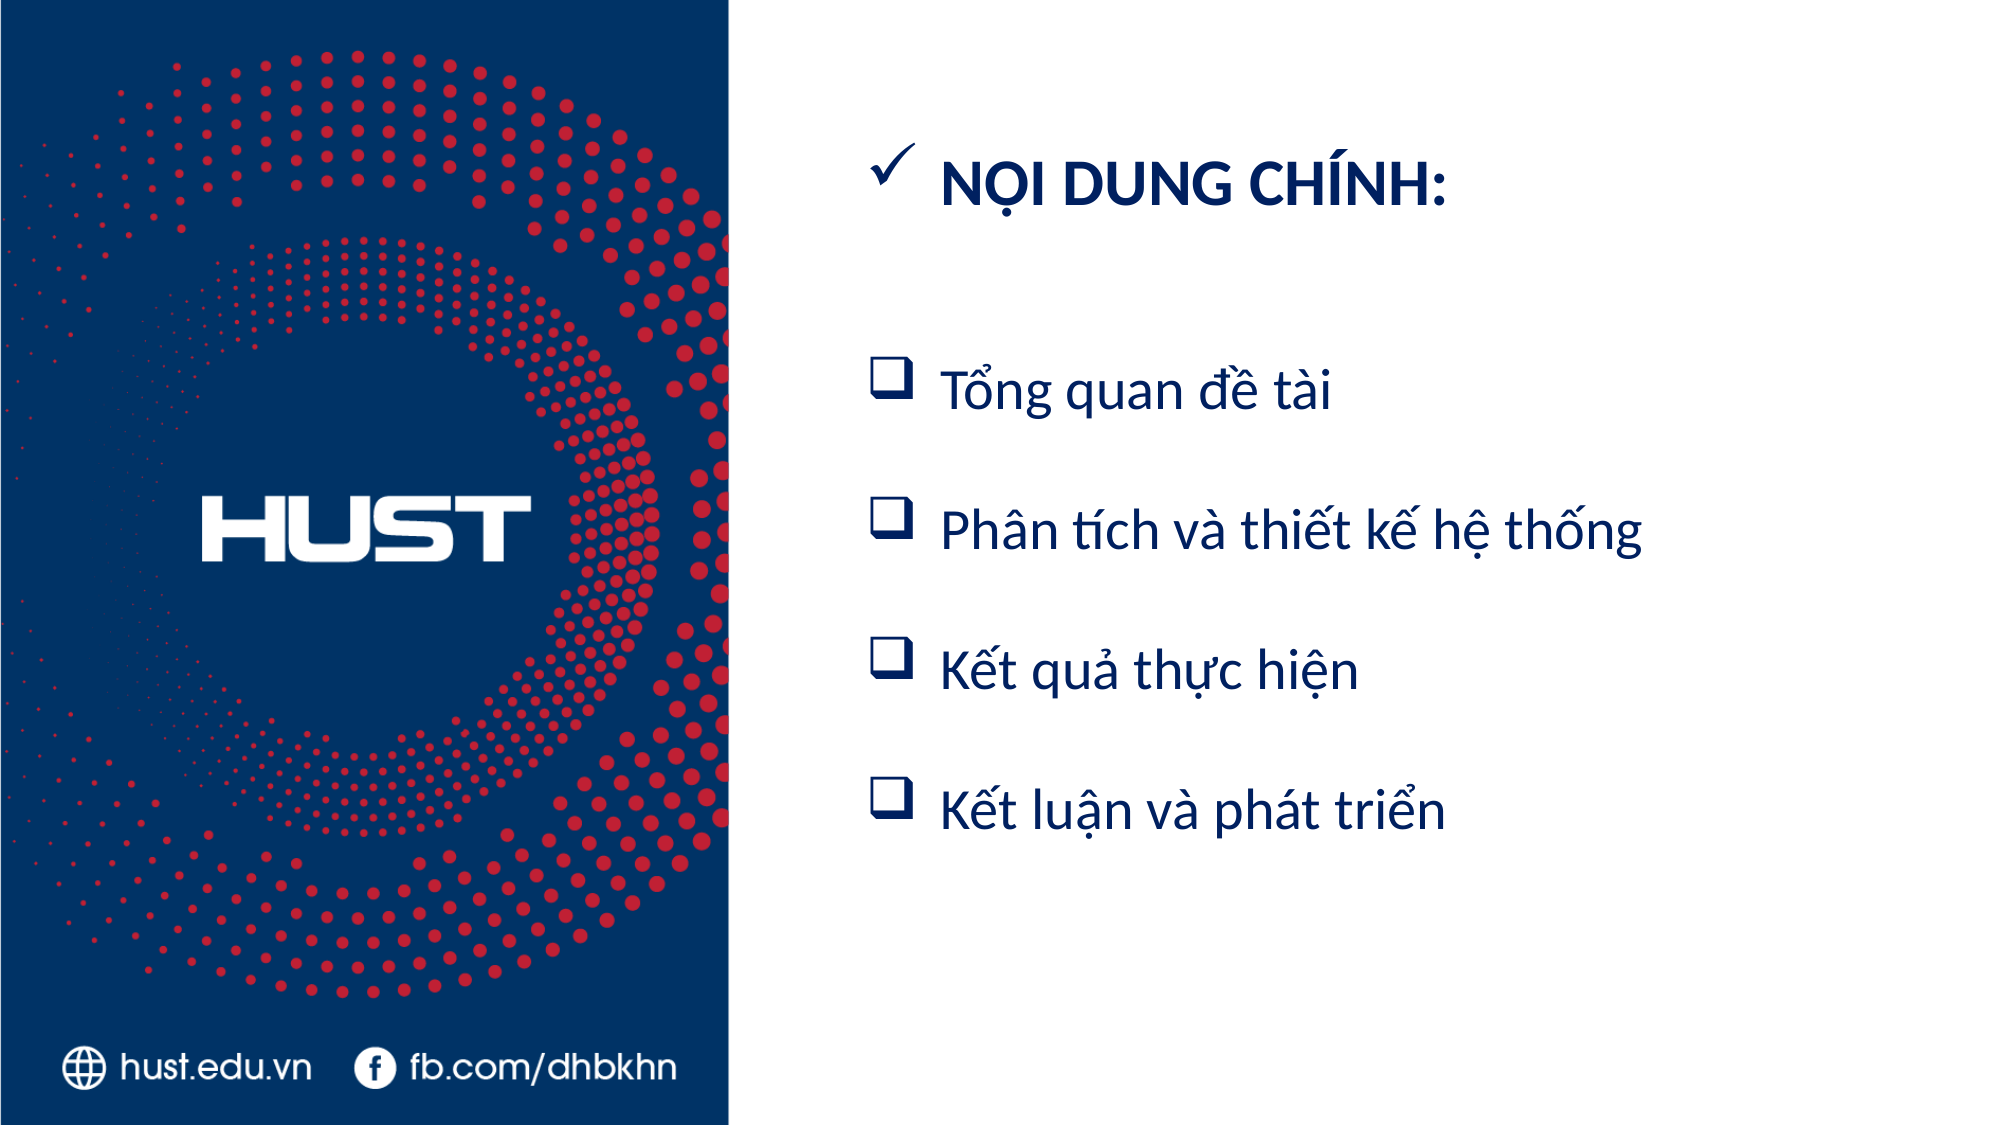

NỘI DUNG CHÍNH:
Tổng quan đề tài
Phân tích và thiết kế hệ thống
Kết quả thực hiện
Kết luận và phát triển